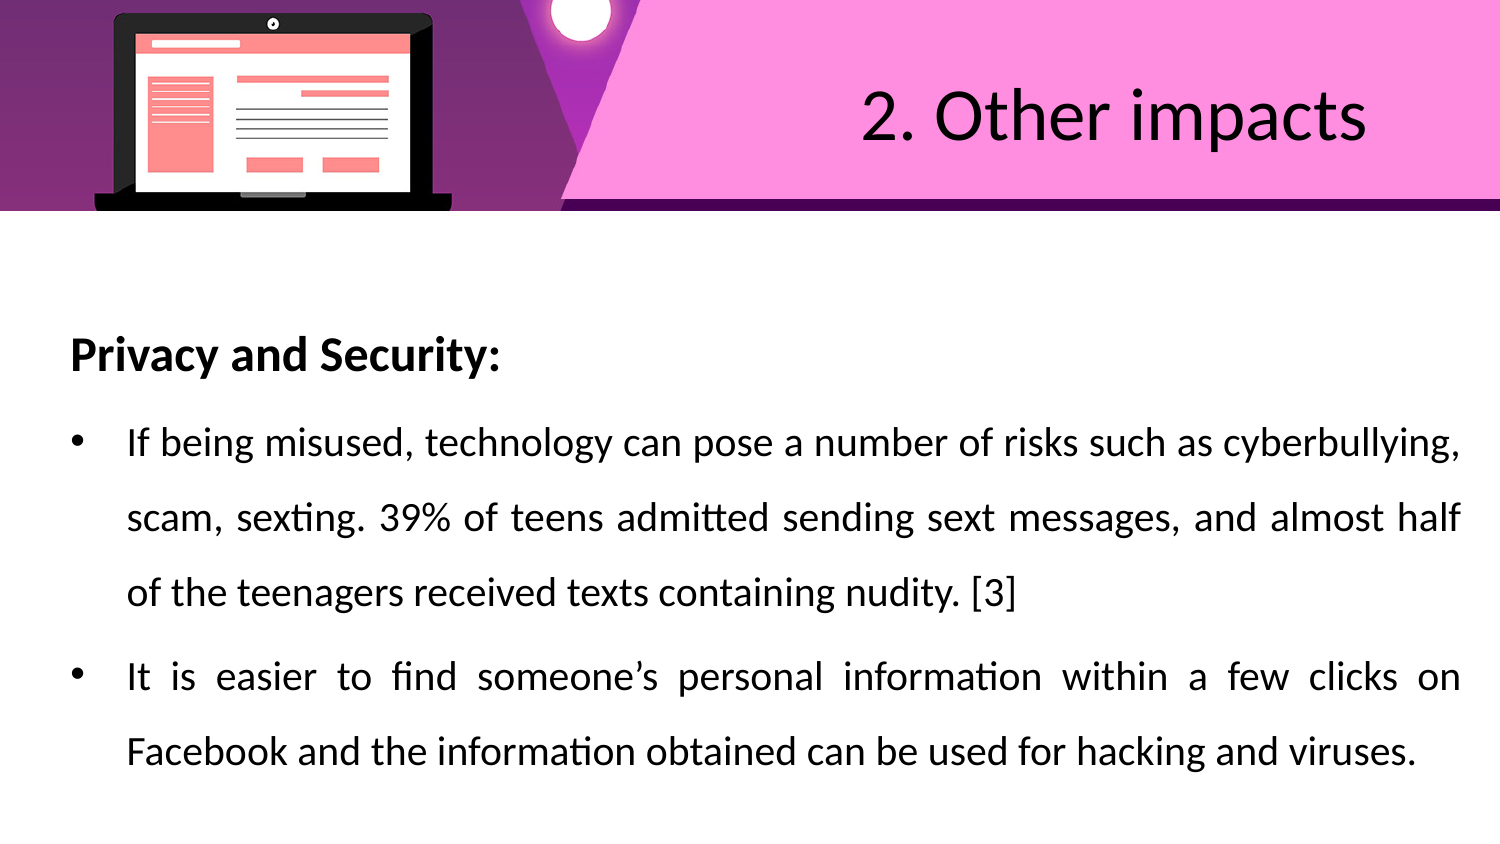

# 2. Other impacts
Privacy and Security:
If being misused, technology can pose a number of risks such as cyberbullying, scam, sexting. 39% of teens admitted sending sext messages, and almost half of the teenagers received texts containing nudity. [3]
It is easier to find someone’s personal information within a few clicks on Facebook and the information obtained can be used for hacking and viruses.